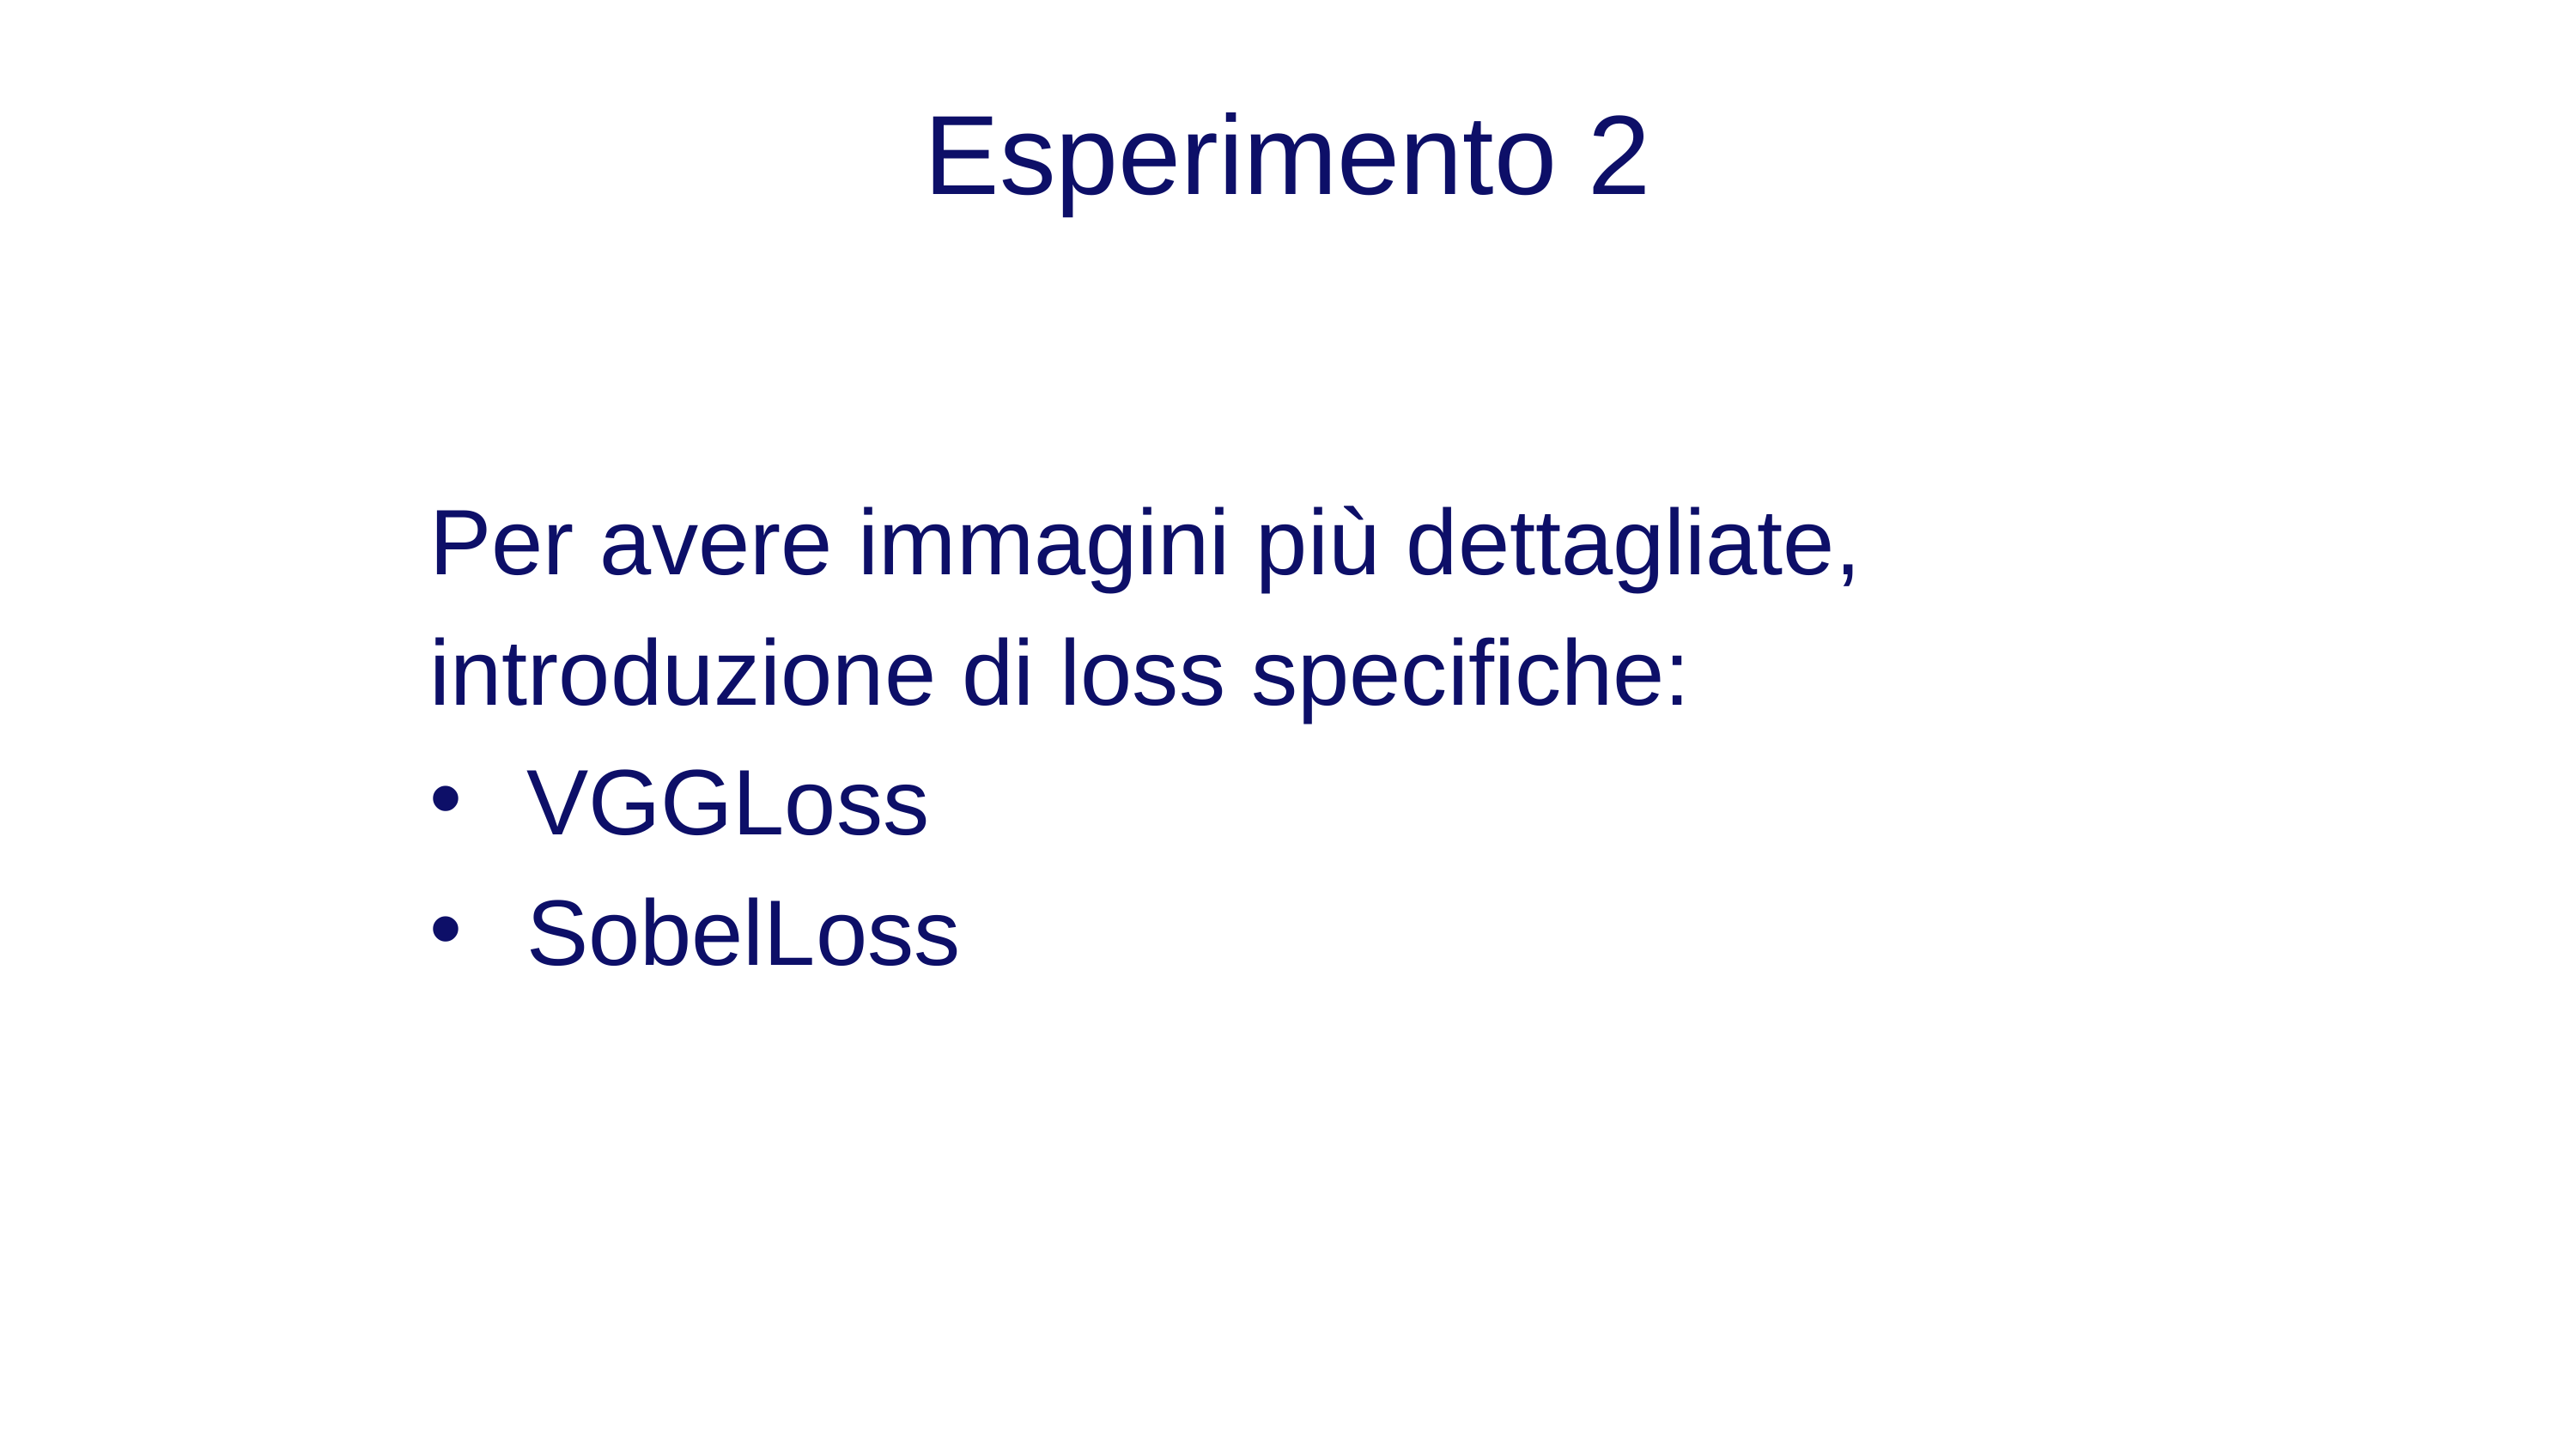

Esperimento 2
Per avere immagini più dettagliate, introduzione di loss specifiche:
VGGLoss
SobelLoss